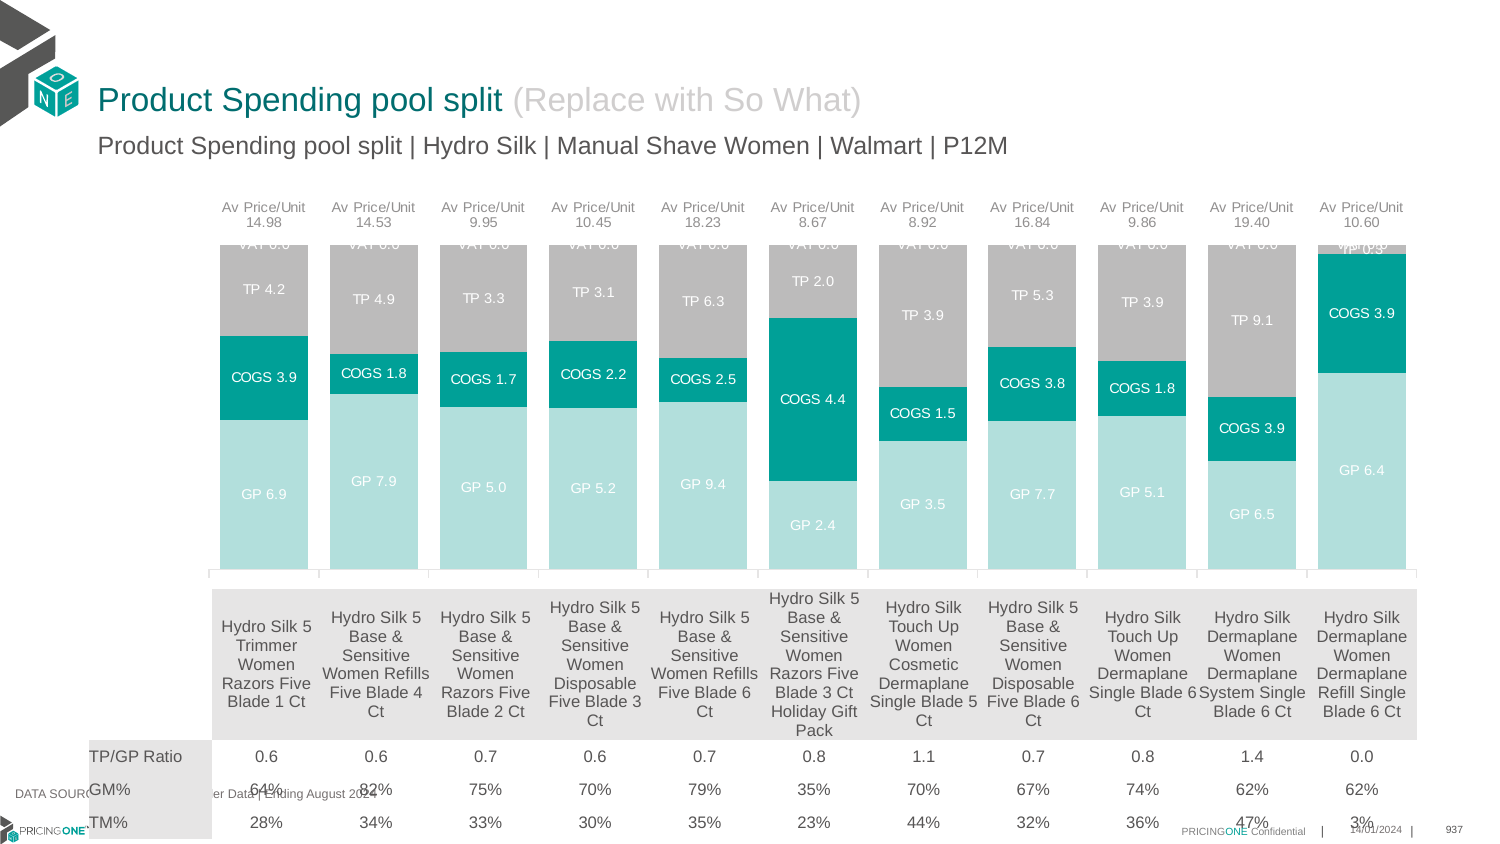

# Product Spending pool split (Replace with So What)
Product Spending pool split | Hydro Silk | Manual Shave Women | Walmart | P12M

### Chart

| Category | GP | COGS | TP | VAT |
|---|---|---|---|---|
| Av Price/Unit 14.98 | 6.873126008753525 | 3.9048353138677383 | 4.200811805264104 | 0.0 |
| Av Price/Unit 14.53 | 7.869970397537385 | 1.766486586655966 | 4.896376432854709 | 0.0 |
| Av Price/Unit 9.95 | 4.976504053907878 | 1.6908673764897926 | 3.283129250580183 | 0.0 |
| Av Price/Unit 10.45 | 5.189861316169242 | 2.177065536093755 | 3.085351209204222 | 0.0 |
| Av Price/Unit 18.23 | 9.422835551644669 | 2.4538633287240725 | 6.349020792792793 | 0.0 |
| Av Price/Unit 8.67 | 2.3635 | 4.3985 | 1.9740837330706462 | 0.0 |
| Av Price/Unit 8.92 | 3.5205467597767712 | 1.488759262149519 | 3.9112944834160803 | 0.0 |
| Av Price/Unit 16.84 | 7.693904599039007 | 3.8310067866415976 | 5.3124360342614985 | 0.0 |
| Av Price/Unit 9.86 | 5.141300000000001 | 1.8331999999999997 | 3.8985794244370355 | 0.0 |
| Av Price/Unit 19.40 | 6.451632819109232 | 3.875377606369743 | 9.069864916645932 | 0.0 |
| Av Price/Unit 10.60 | 6.417336274509804 | 3.87558725490196 | 0.3100892156862738 | 0.0 |
|  | Hydro Silk 5 Trimmer Women Razors Five Blade 1 Ct | Hydro Silk 5 Base & Sensitive Women Refills Five Blade 4 Ct | Hydro Silk 5 Base & Sensitive Women Razors Five Blade 2 Ct | Hydro Silk 5 Base & Sensitive Women Disposable Five Blade 3 Ct | Hydro Silk 5 Base & Sensitive Women Refills Five Blade 6 Ct | Hydro Silk 5 Base & Sensitive Women Razors Five Blade 3 Ct Holiday Gift Pack | Hydro Silk Touch Up Women Cosmetic Dermaplane Single Blade 5 Ct | Hydro Silk 5 Base & Sensitive Women Disposable Five Blade 6 Ct | Hydro Silk Touch Up Women Dermaplane Single Blade 6 Ct | Hydro Silk Dermaplane Women Dermaplane System Single Blade 6 Ct | Hydro Silk Dermaplane Women Dermaplane Refill Single Blade 6 Ct |
| --- | --- | --- | --- | --- | --- | --- | --- | --- | --- | --- | --- |
| TP/GP Ratio | 0.6 | 0.6 | 0.7 | 0.6 | 0.7 | 0.8 | 1.1 | 0.7 | 0.8 | 1.4 | 0.0 |
| GM% | 64% | 82% | 75% | 70% | 79% | 35% | 70% | 67% | 74% | 62% | 62% |
| TM% | 28% | 34% | 33% | 30% | 35% | 23% | 44% | 32% | 36% | 47% | 3% |
DATA SOURCE: Trade Panel/Retailer Data | Ending August 2024

14/01/2024
937